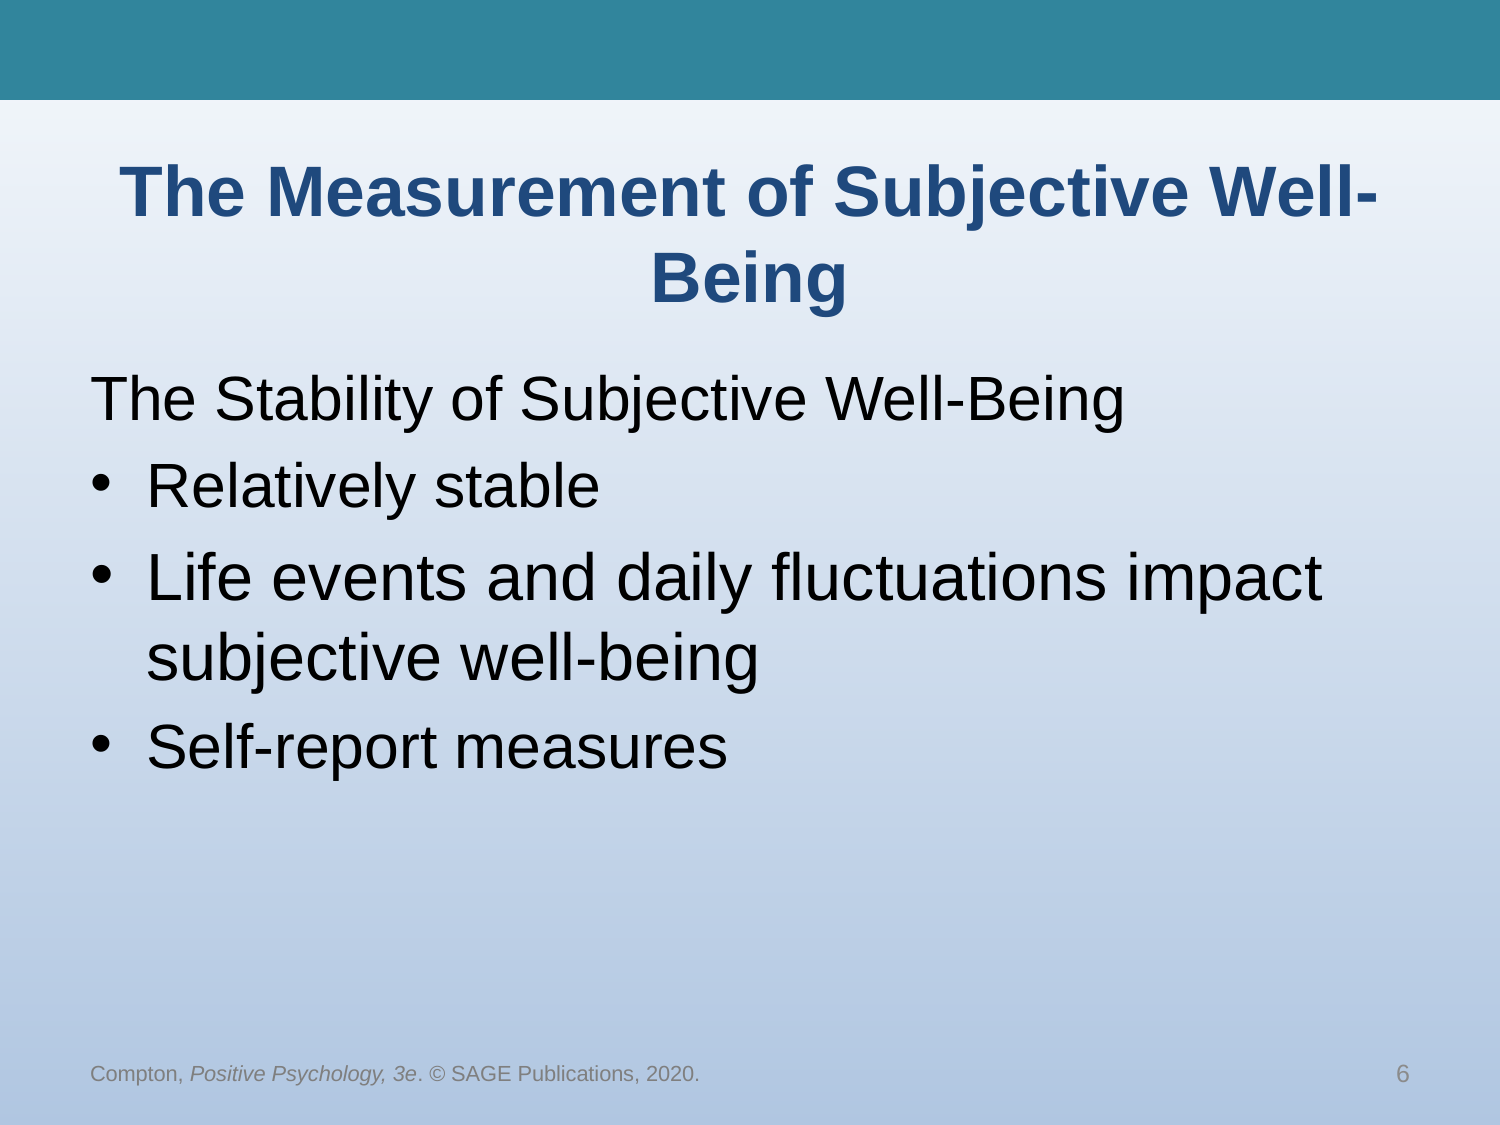

# The Measurement of Subjective Well-Being
The Stability of Subjective Well-Being
Relatively stable
Life events and daily fluctuations impact subjective well-being
Self-report measures

Compton, Positive Psychology, 3e. © SAGE Publications, 2020.
6